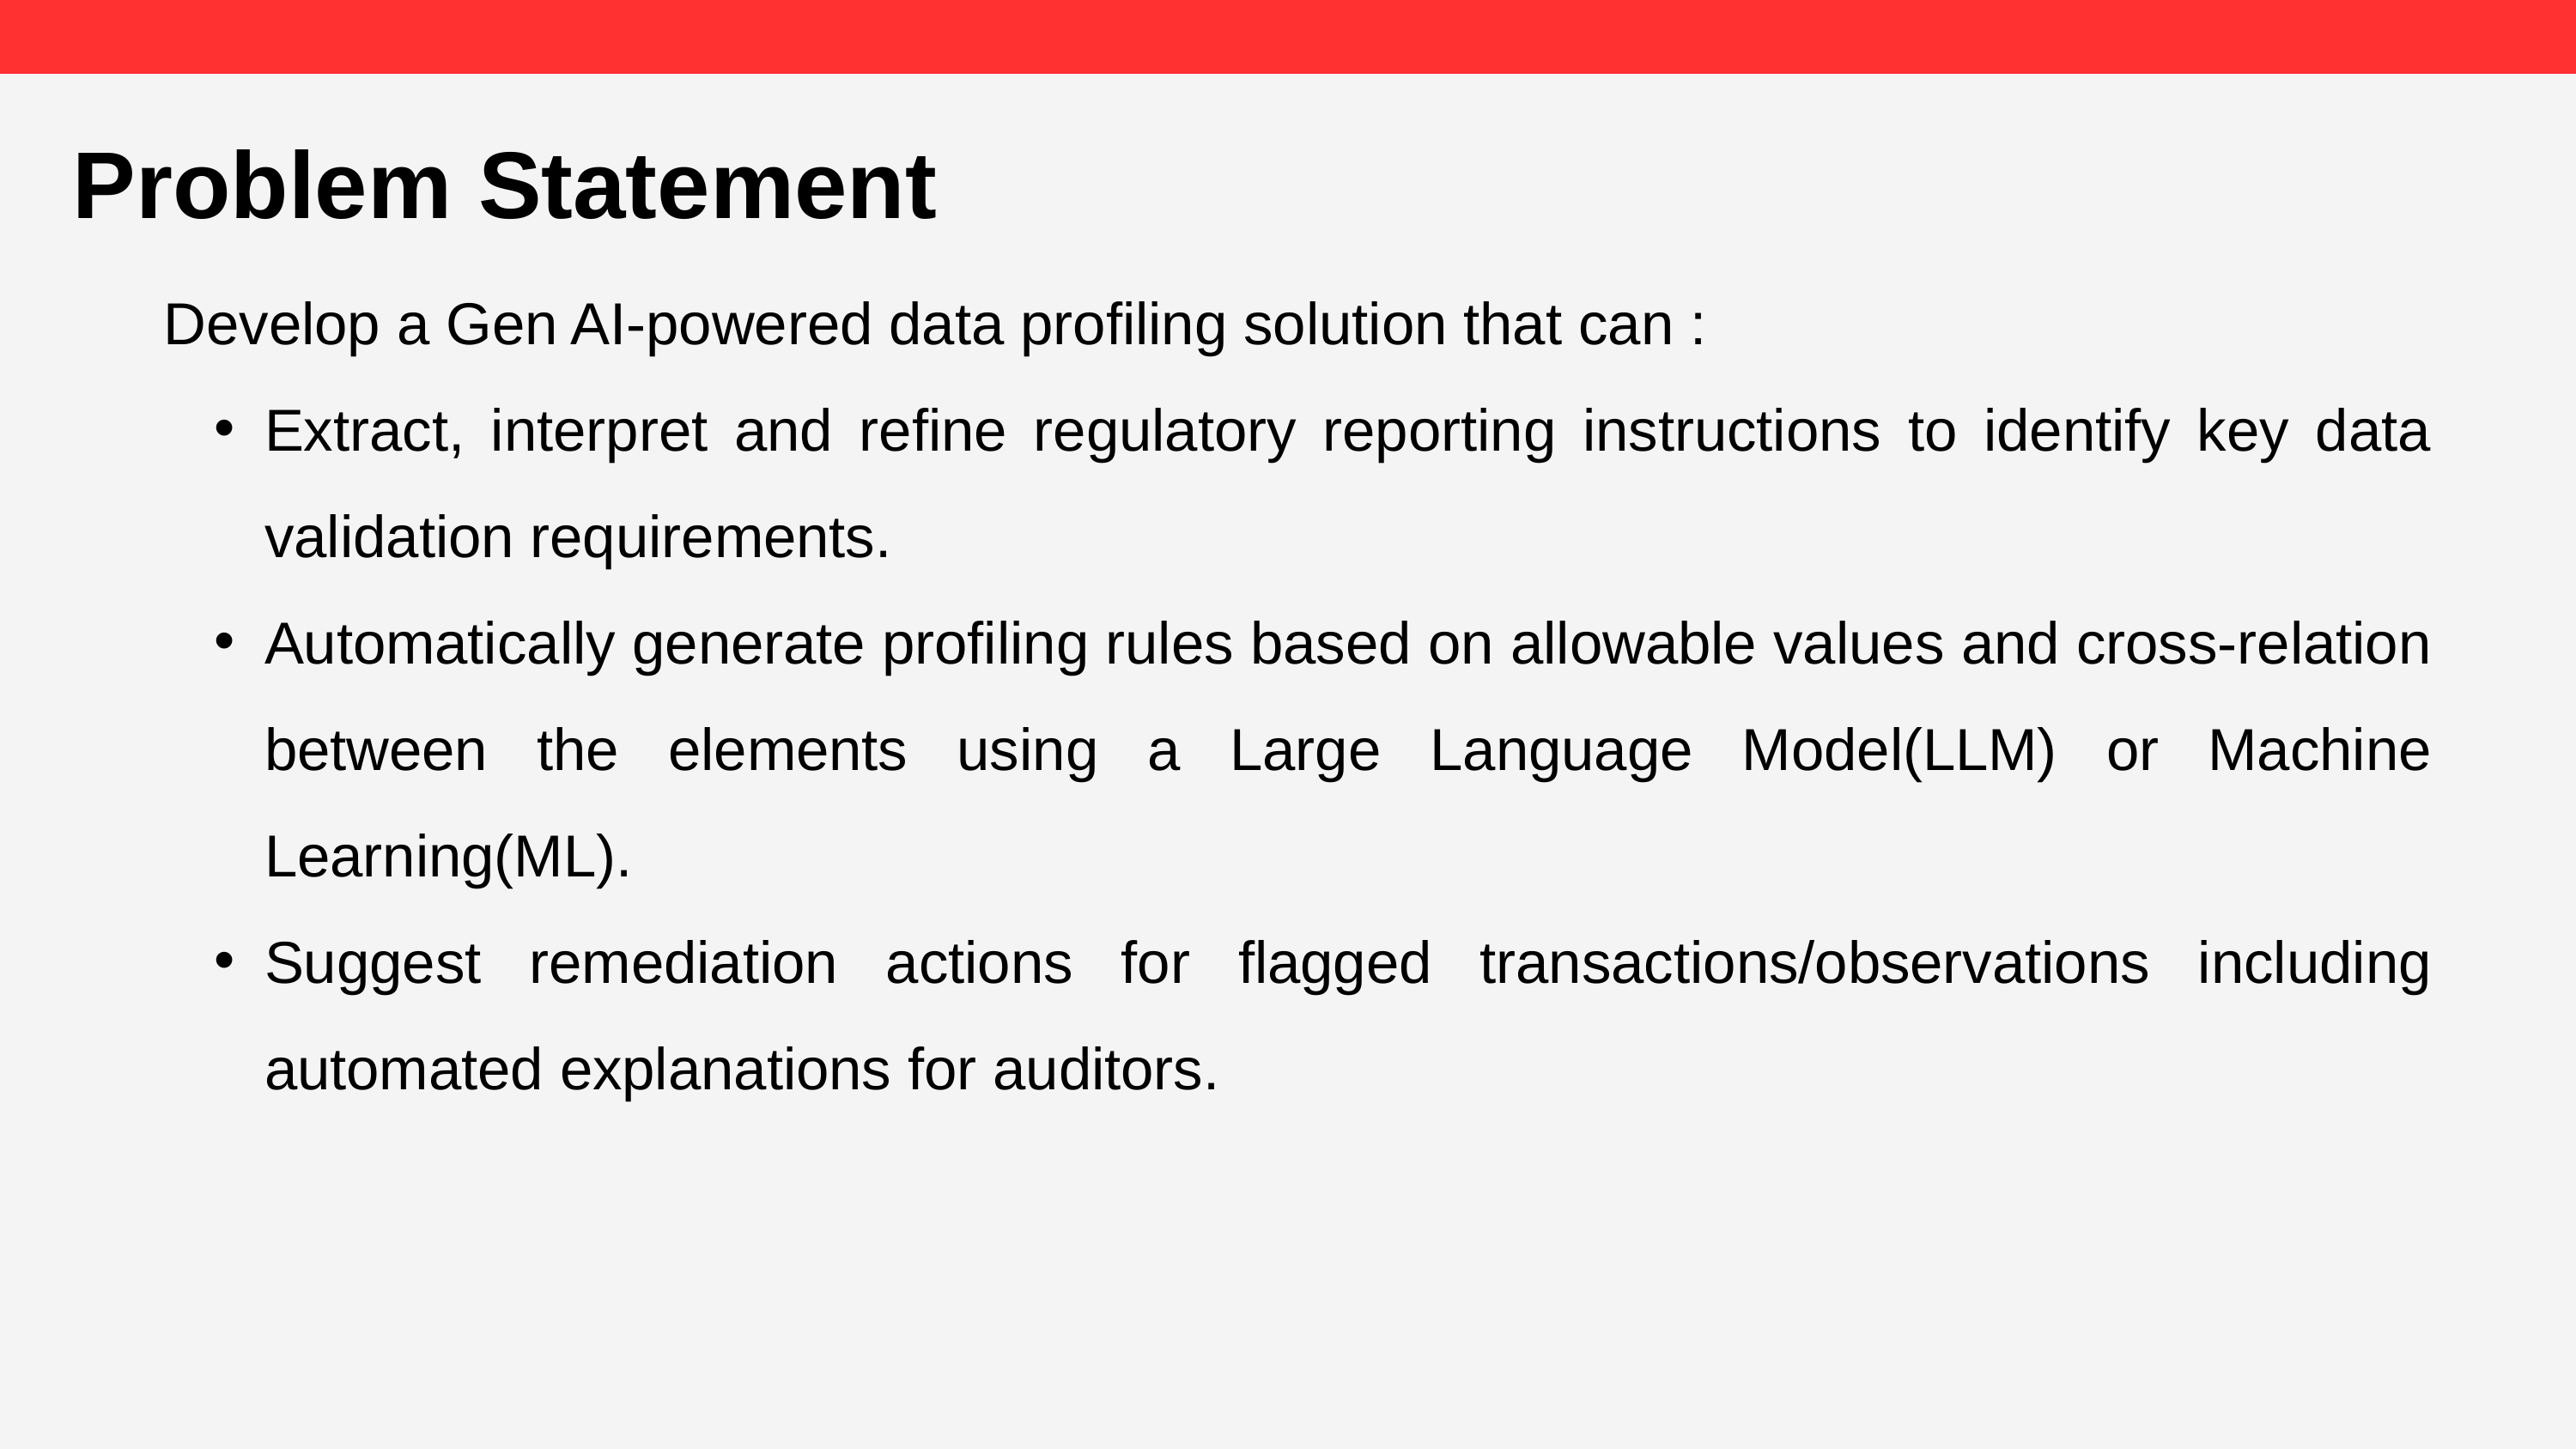

Problem Statement
Develop a Gen AI-powered data profiling solution that can :
Extract, interpret and refine regulatory reporting instructions to identify key data validation requirements.
Automatically generate profiling rules based on allowable values and cross-relation between the elements using a Large Language Model(LLM) or Machine Learning(ML).
Suggest remediation actions for flagged transactions/observations including automated explanations for auditors.